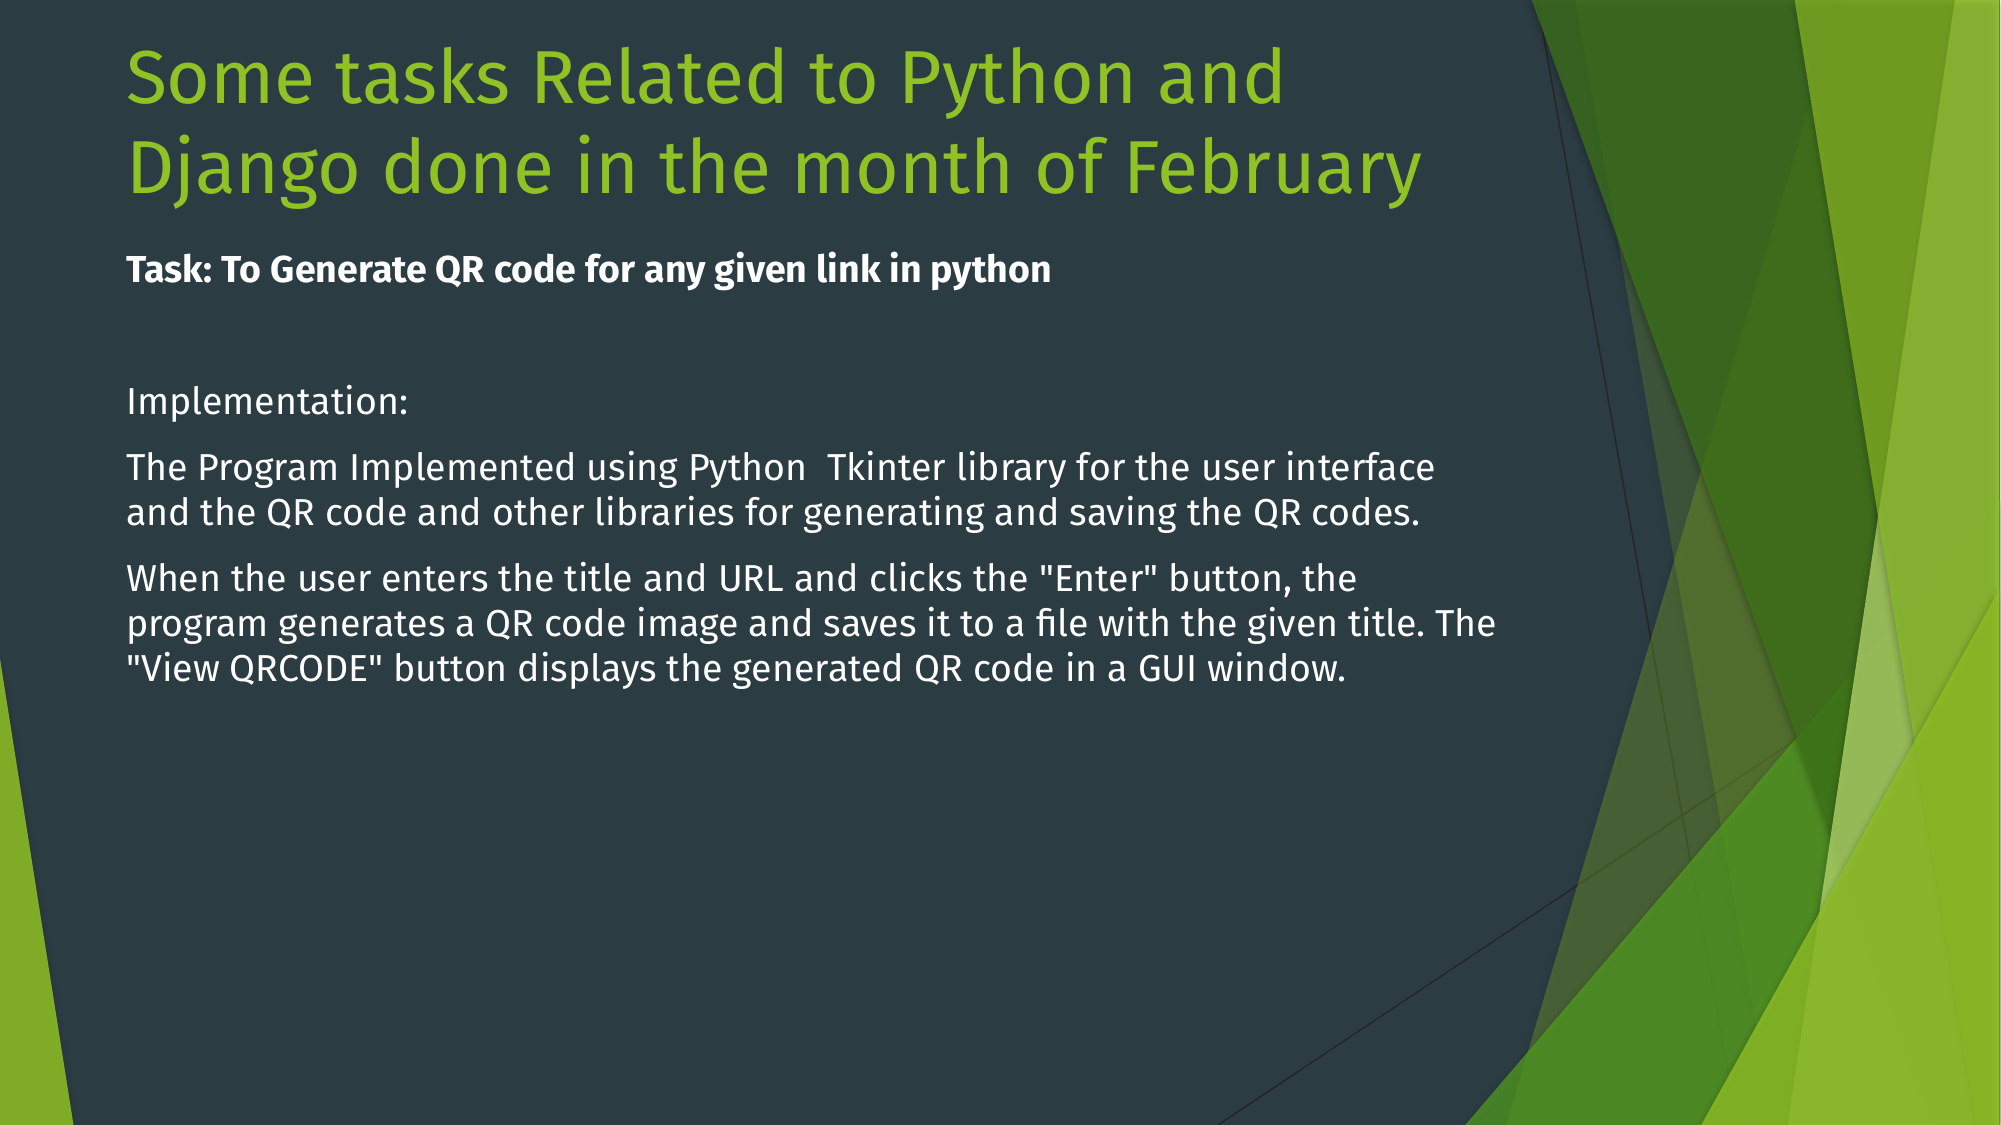

# Some tasks Related to Python and Django done in the month of February
Task: To Generate QR code for any given link in python

Implementation:
The Program Implemented using Python  Tkinter library for the user interface and the QR code and other libraries for generating and saving the QR codes.
When the user enters the title and URL and clicks the "Enter" button, the program generates a QR code image and saves it to a file with the given title. The "View QRCODE" button displays the generated QR code in a GUI window.